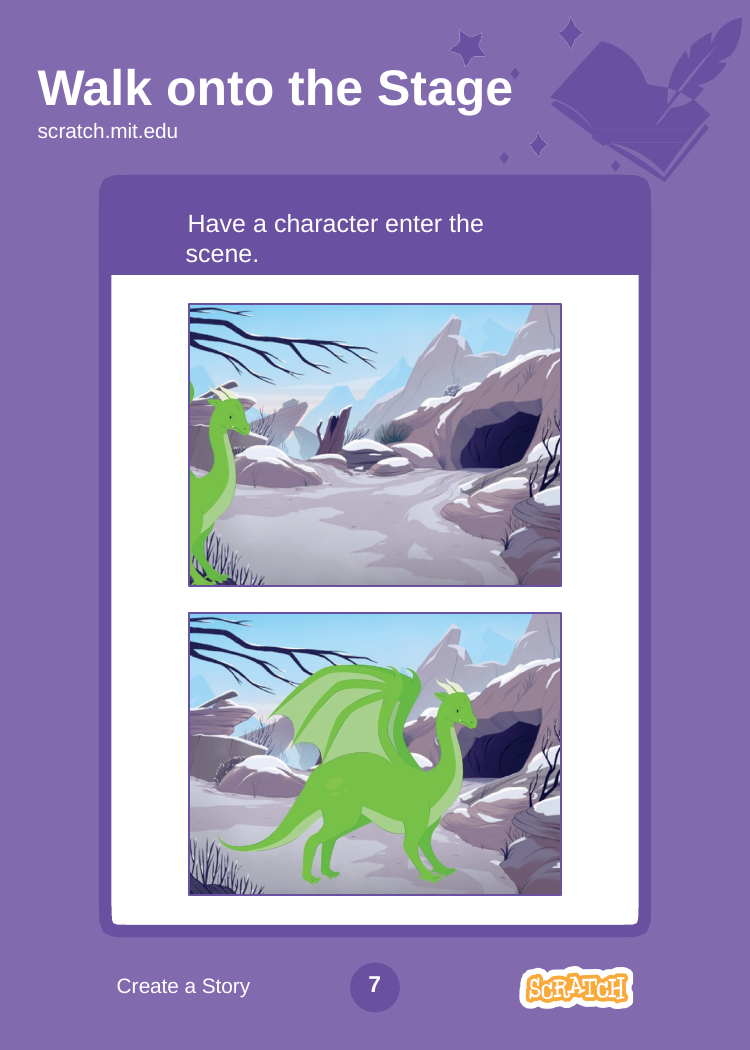

Walk onto the Stage
scratch.mit.edu

Have a character enter the scene.

7
Create a Story